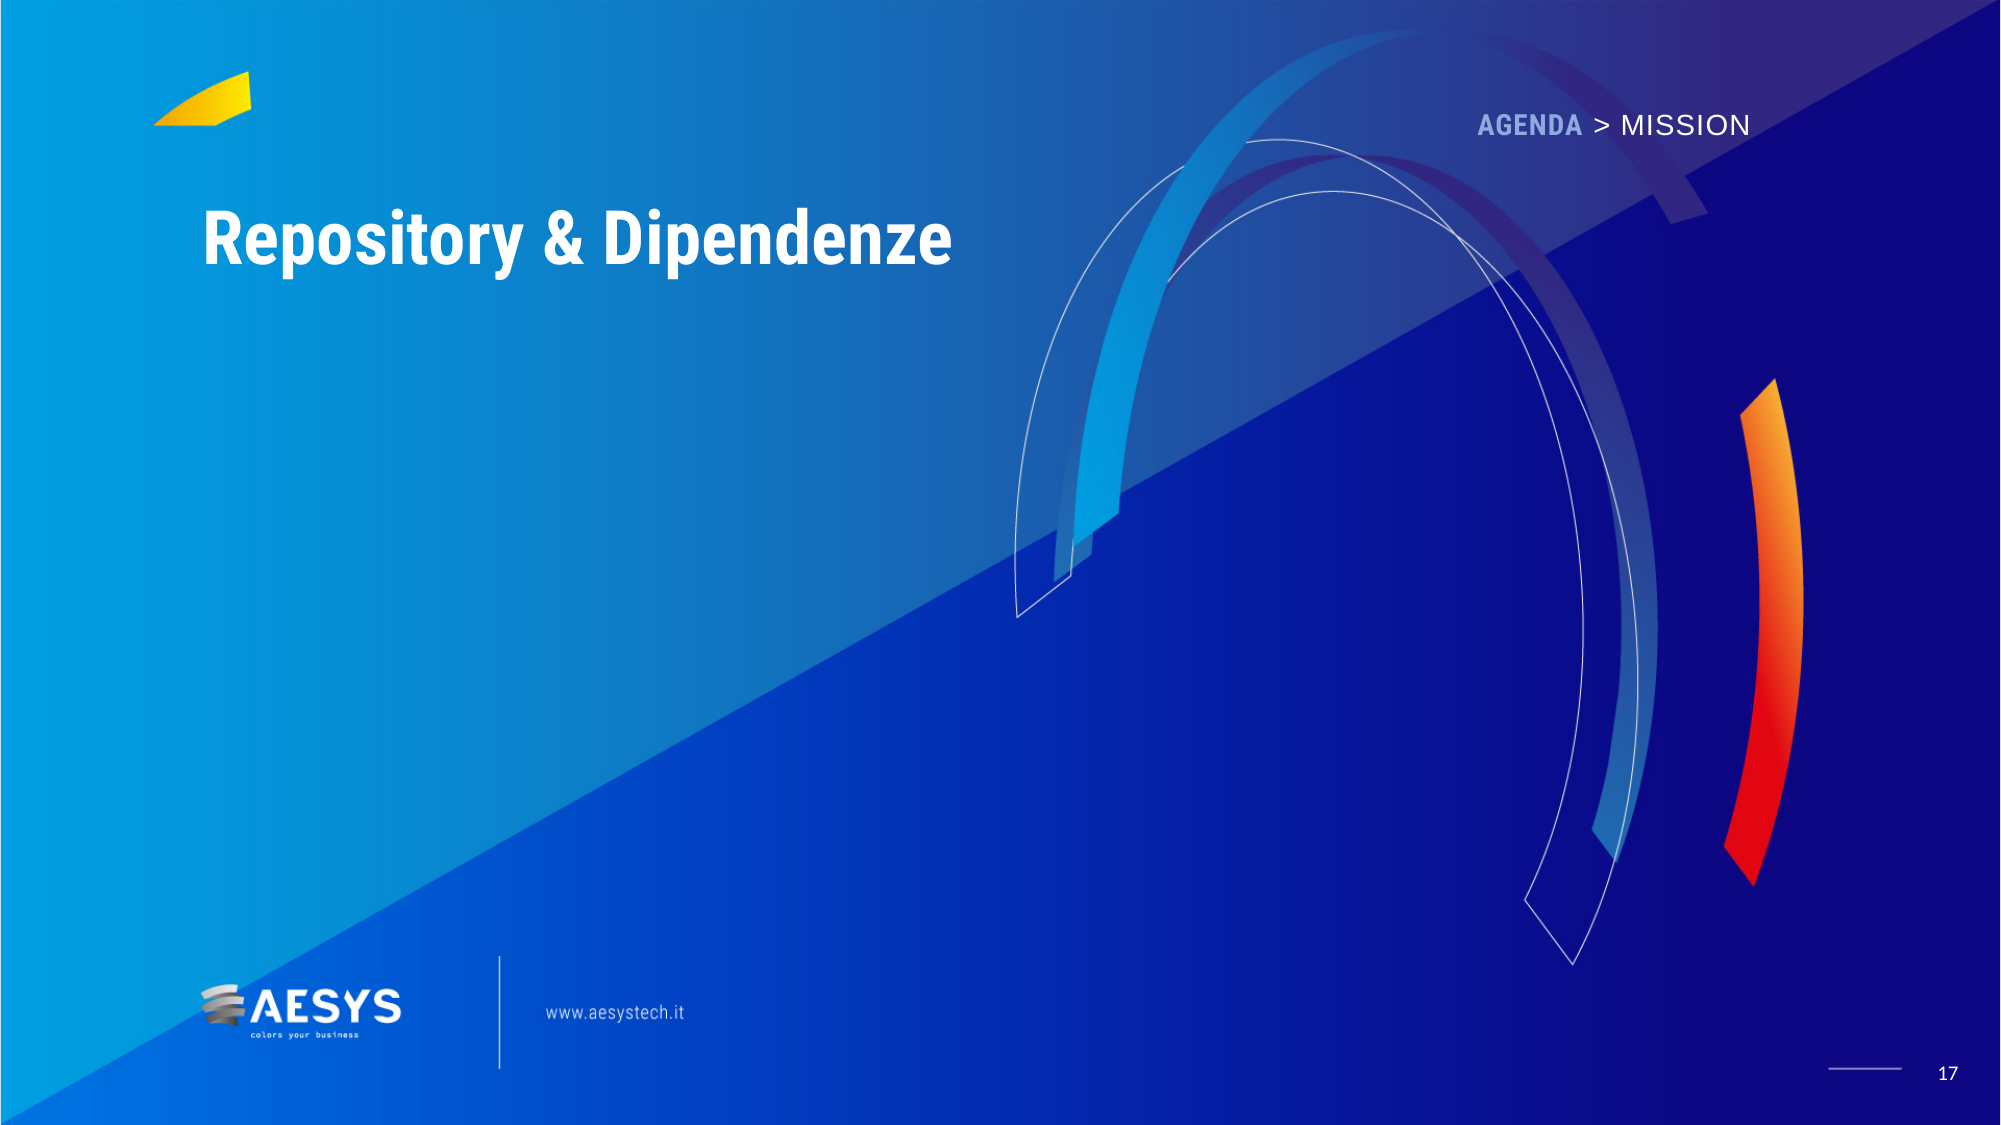

AGENDA > MISSION
# Repository & Dipendenze

17